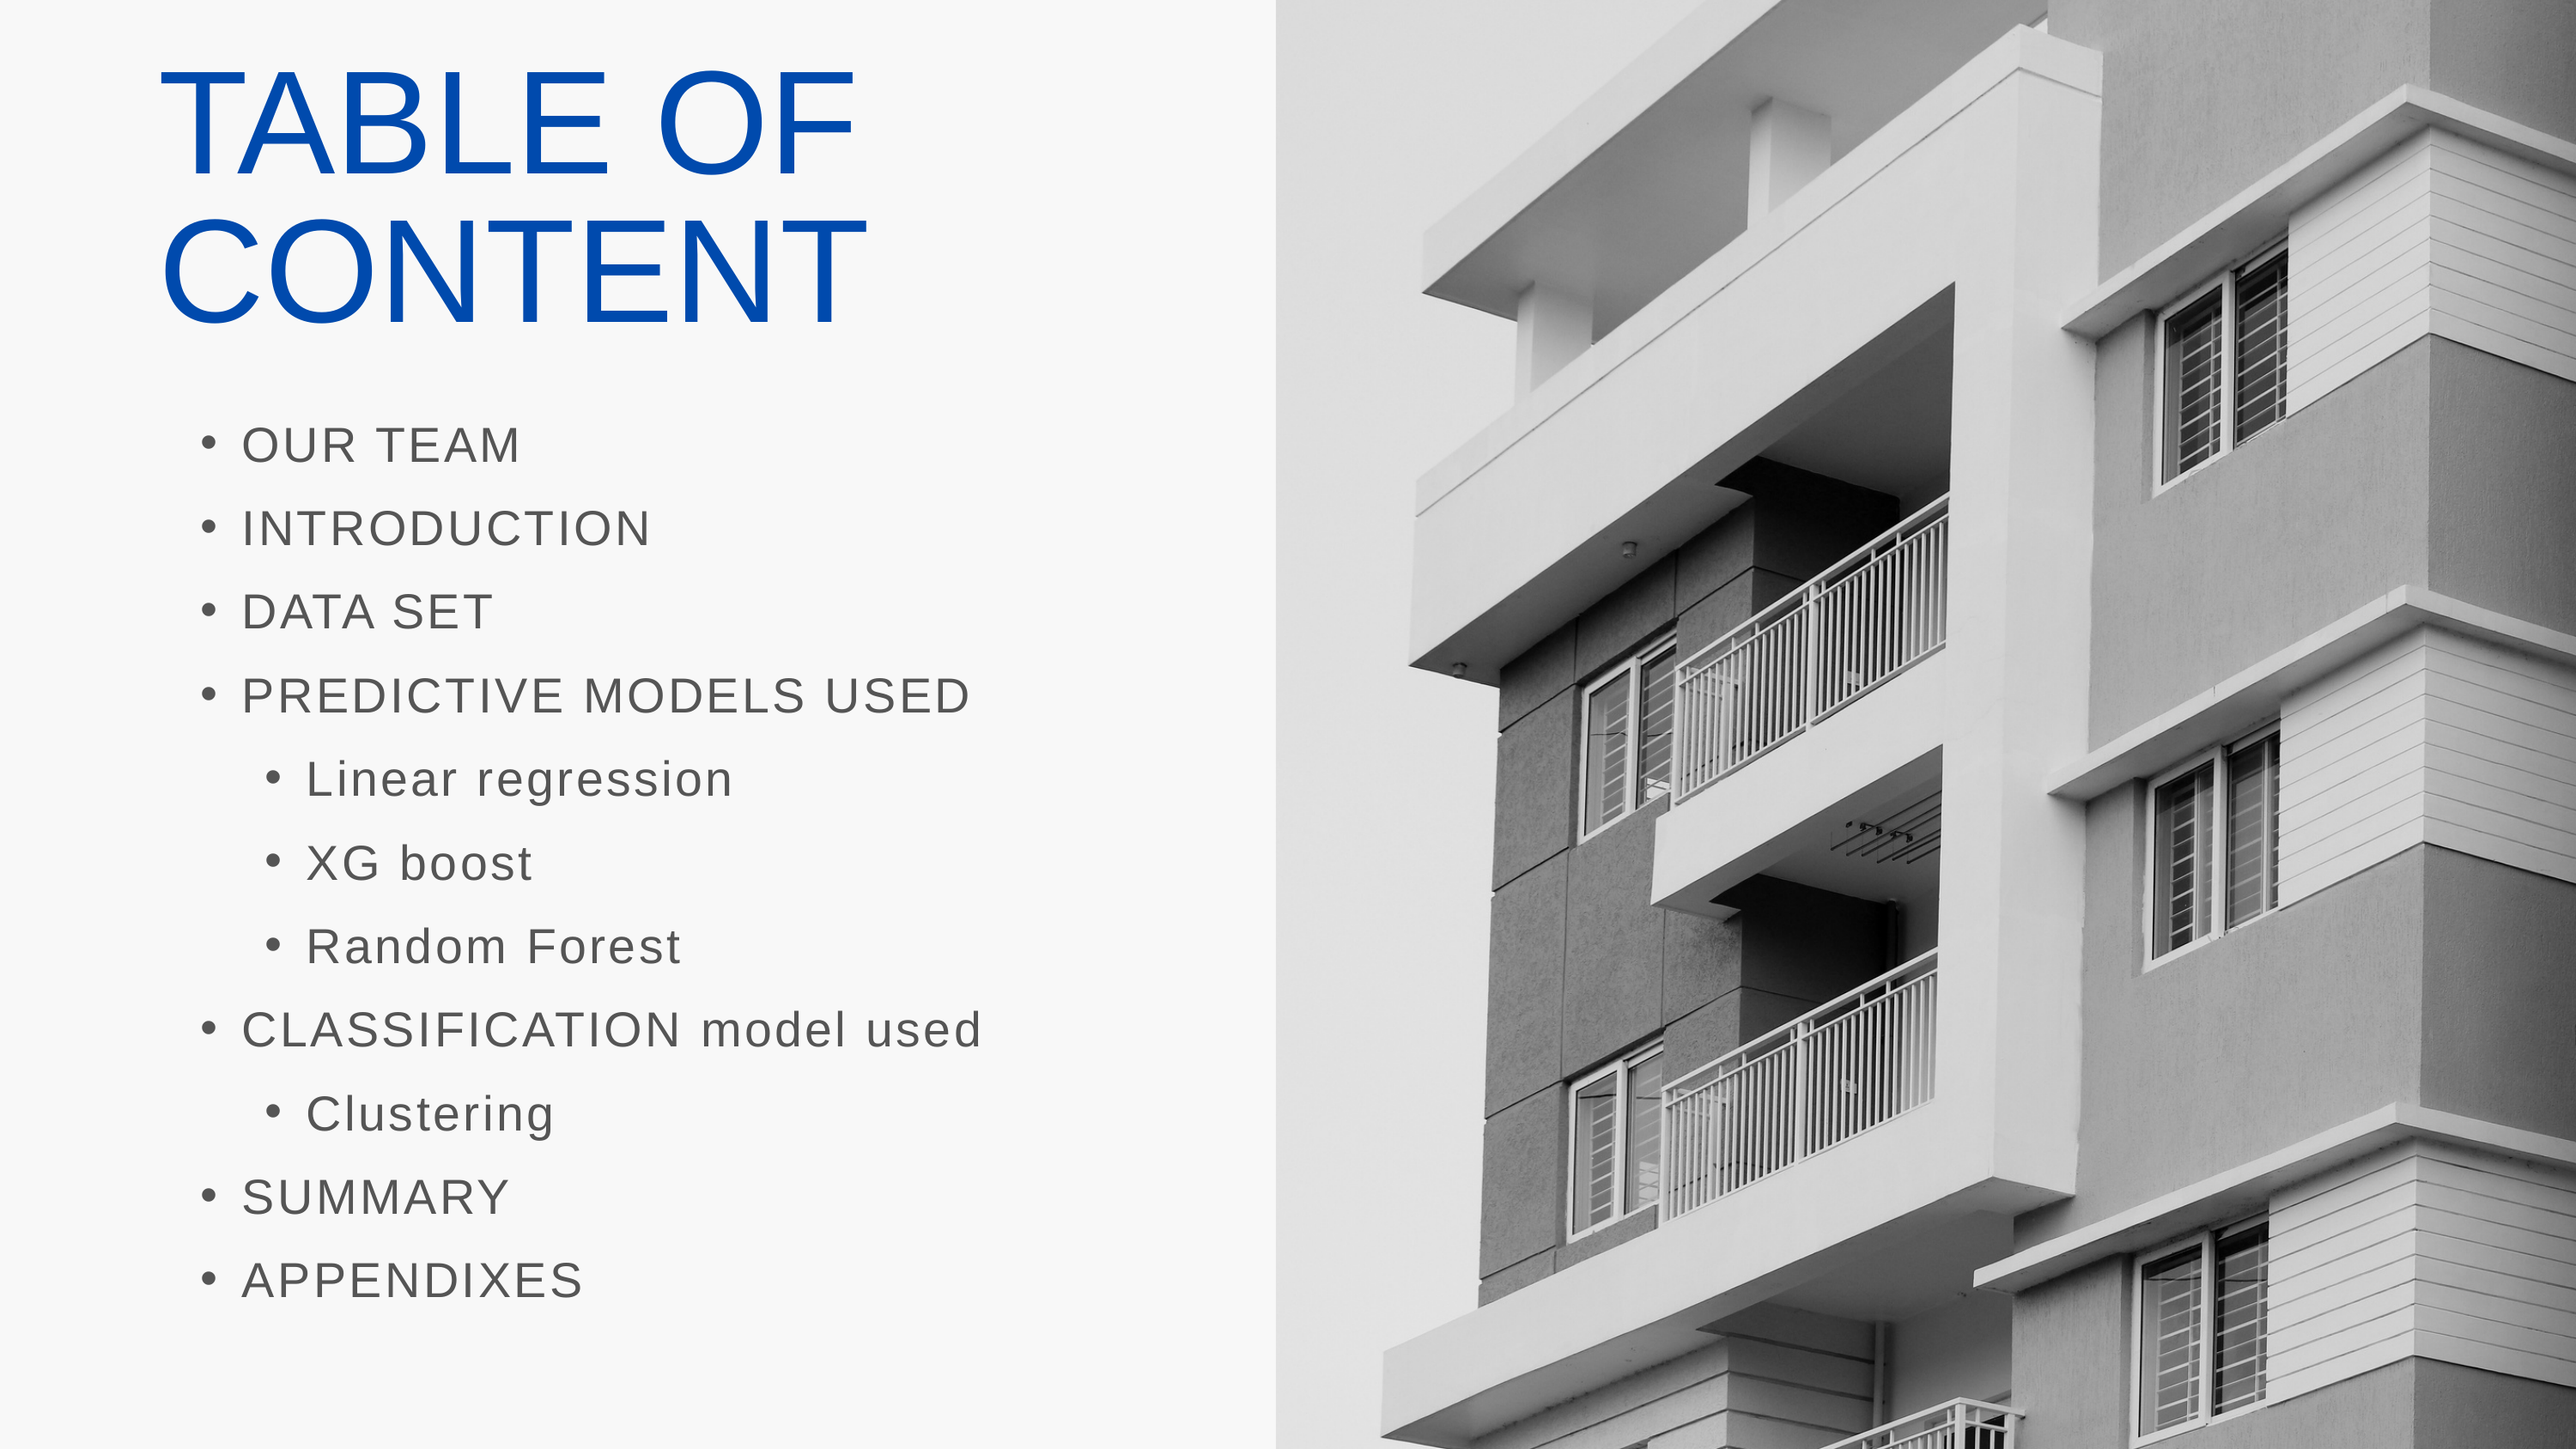

TABLE OF CONTENT
OUR TEAM
INTRODUCTION
DATA SET
PREDICTIVE MODELS USED
Linear regression
XG boost
Random Forest
CLASSIFICATION model used
Clustering
SUMMARY
APPENDIXES